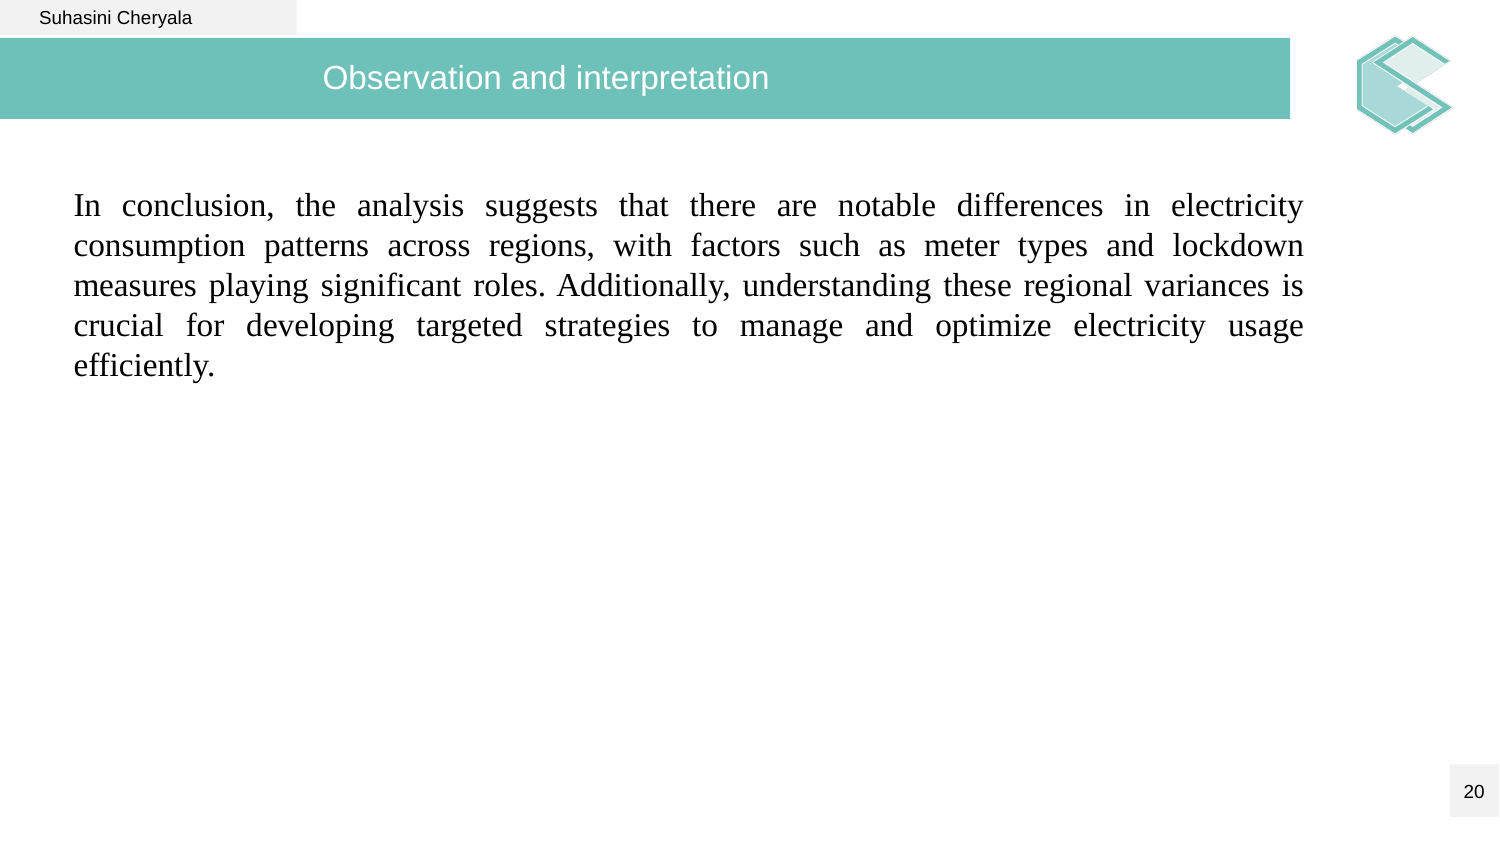

Suhasini Cheryala

# Observation and interpretation
In conclusion, the analysis suggests that there are notable differences in electricity consumption patterns across regions, with factors such as meter types and lockdown measures playing significant roles. Additionally, understanding these regional variances is crucial for developing targeted strategies to manage and optimize electricity usage efficiently.